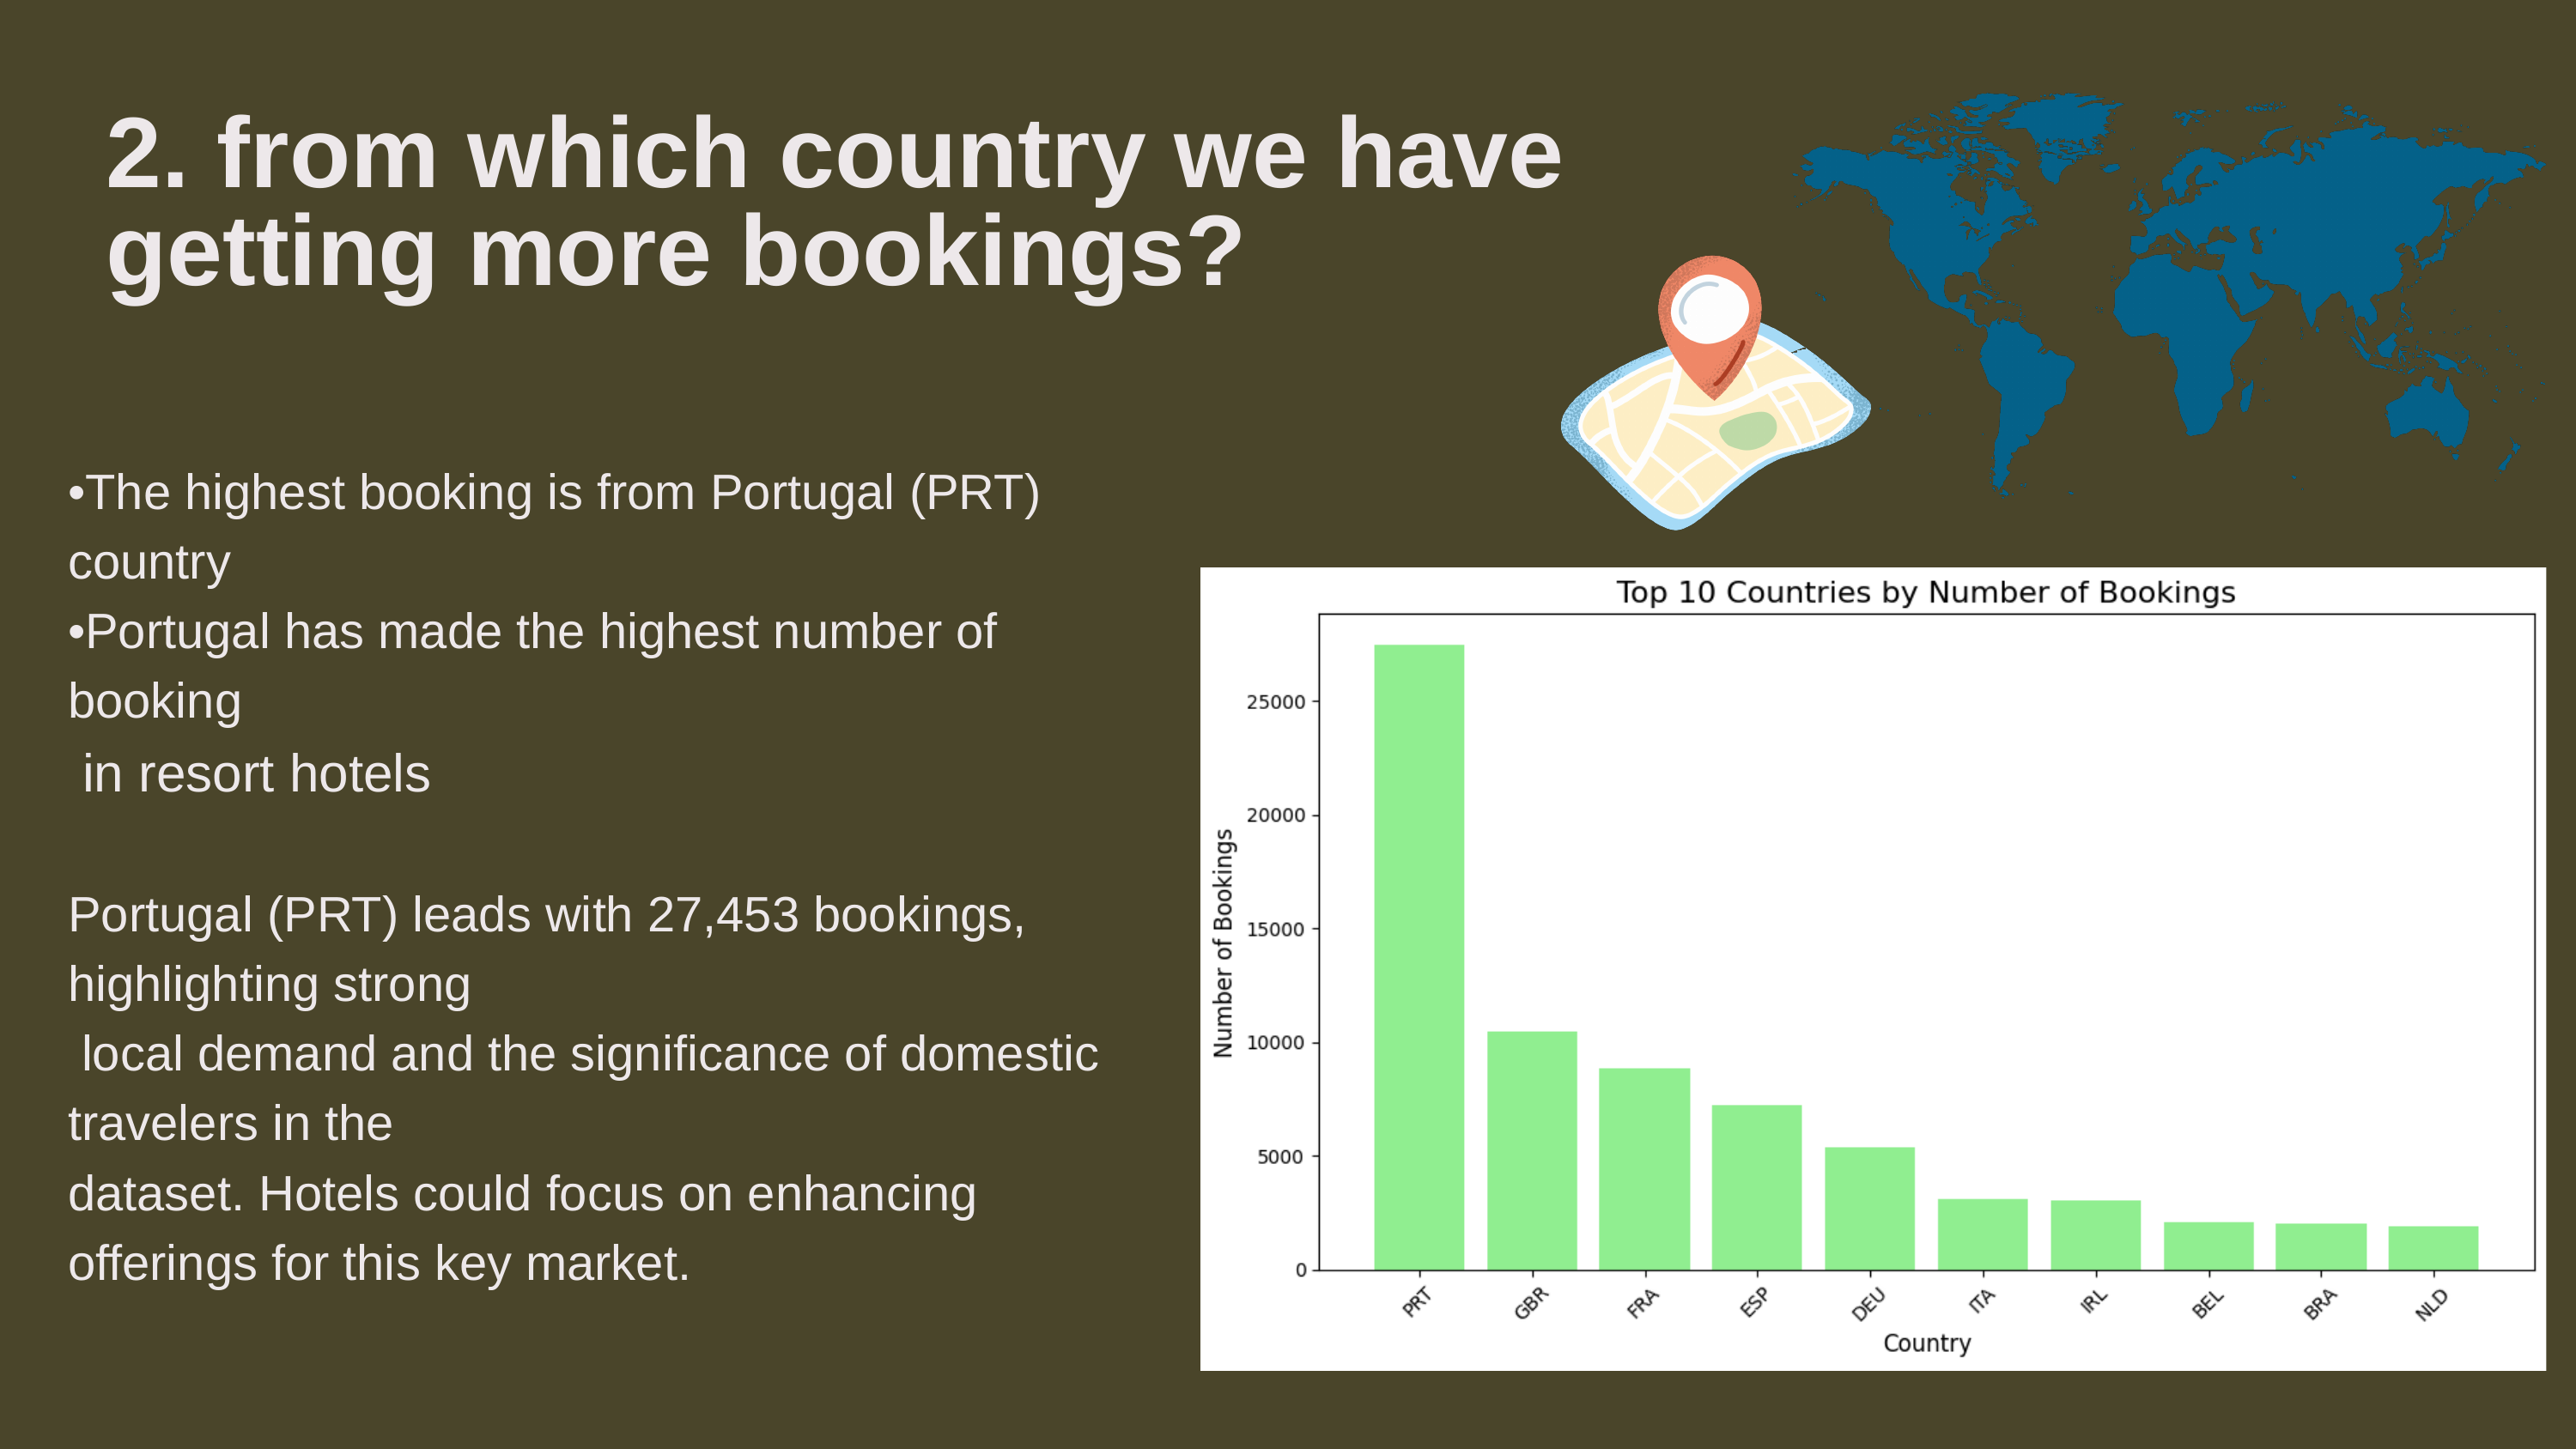

2. from which country we have getting more bookings?

•The highest booking is from Portugal (PRT) country
•Portugal has made the highest number of booking
 in resort hotels

Portugal (PRT) leads with 27,453 bookings, highlighting strong
 local demand and the significance of domestic travelers in the
dataset. Hotels could focus on enhancing offerings for this key market.